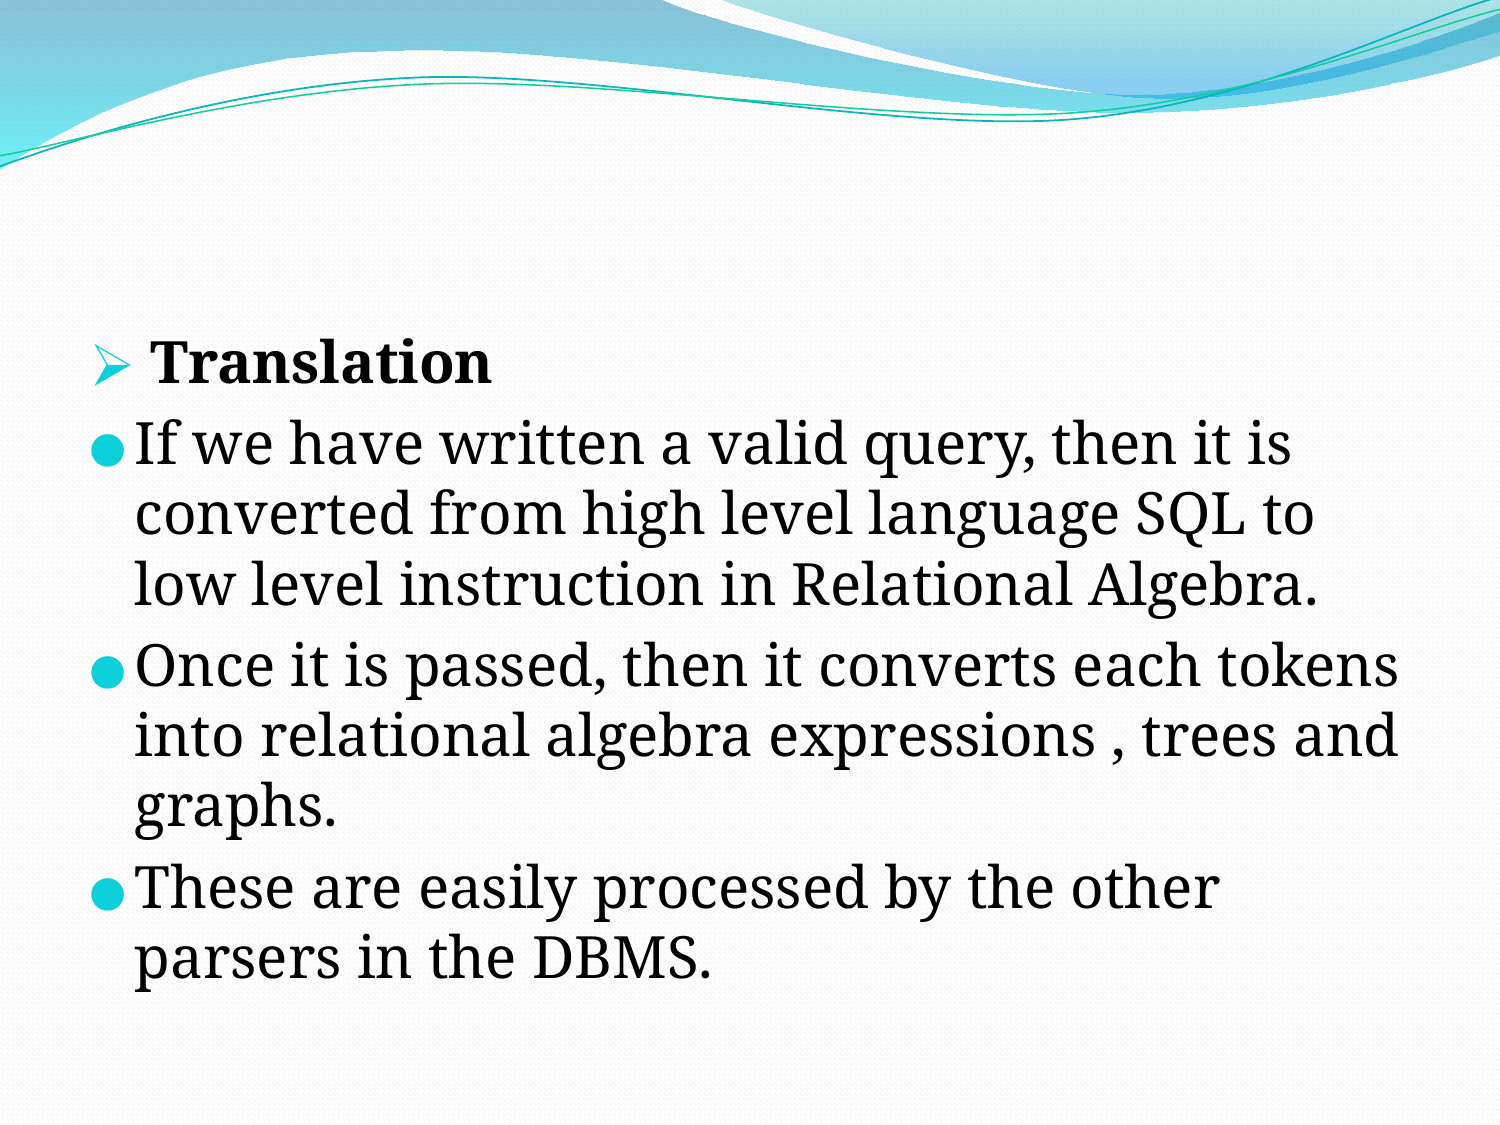

#
 Translation
If we have written a valid query, then it is converted from high level language SQL to low level instruction in Relational Algebra.
Once it is passed, then it converts each tokens into relational algebra expressions , trees and graphs.
These are easily processed by the other parsers in the DBMS.